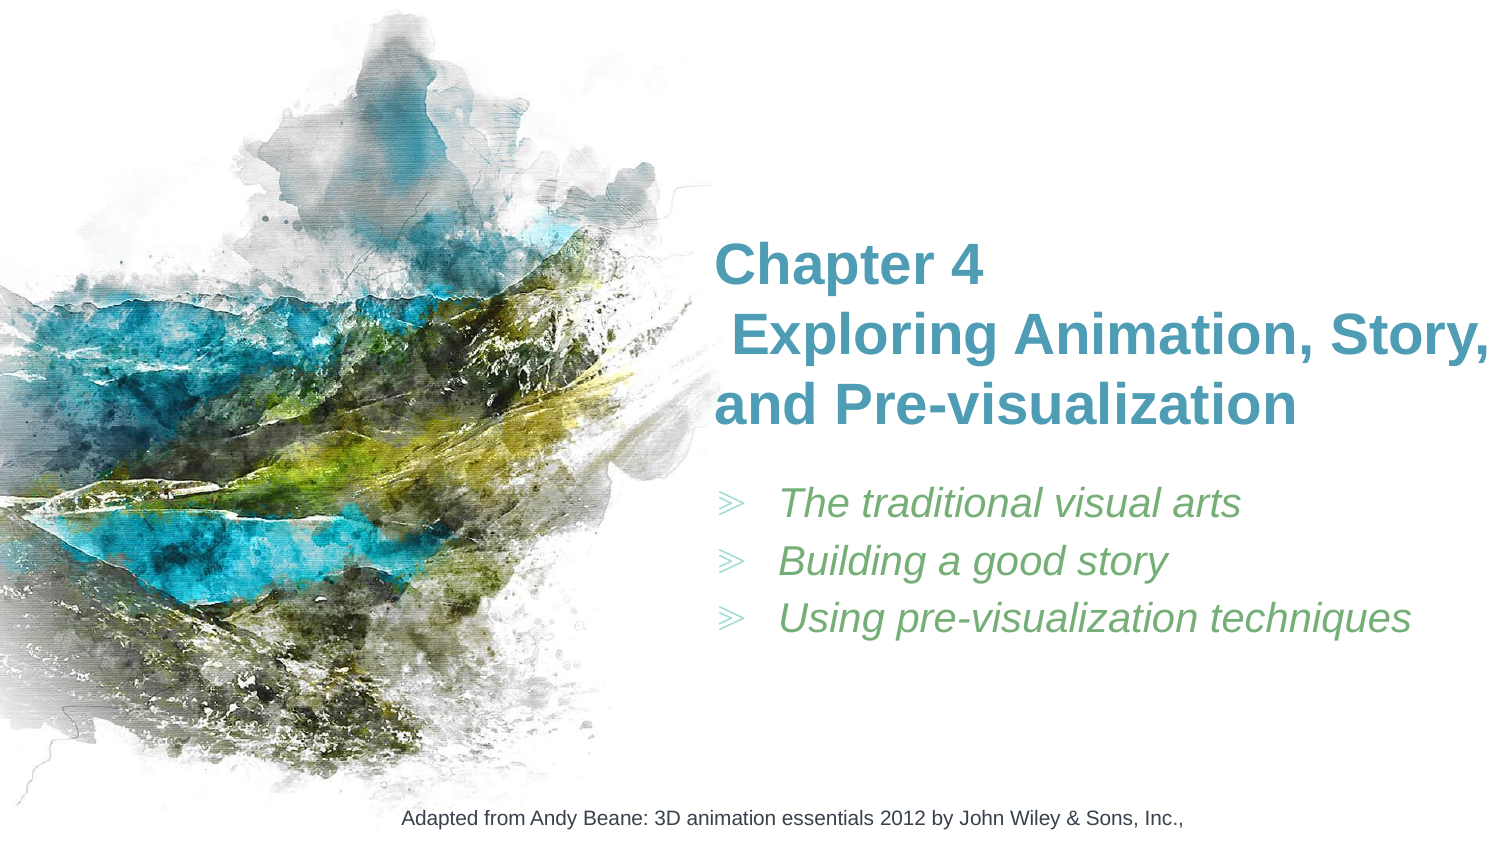

# Chapter 4 Exploring Animation, Story, and Pre-visualization
The traditional visual arts
Building a good story
Using pre-visualization techniques
Adapted from Andy Beane: 3D animation essentials 2012 by John Wiley & Sons, Inc.,